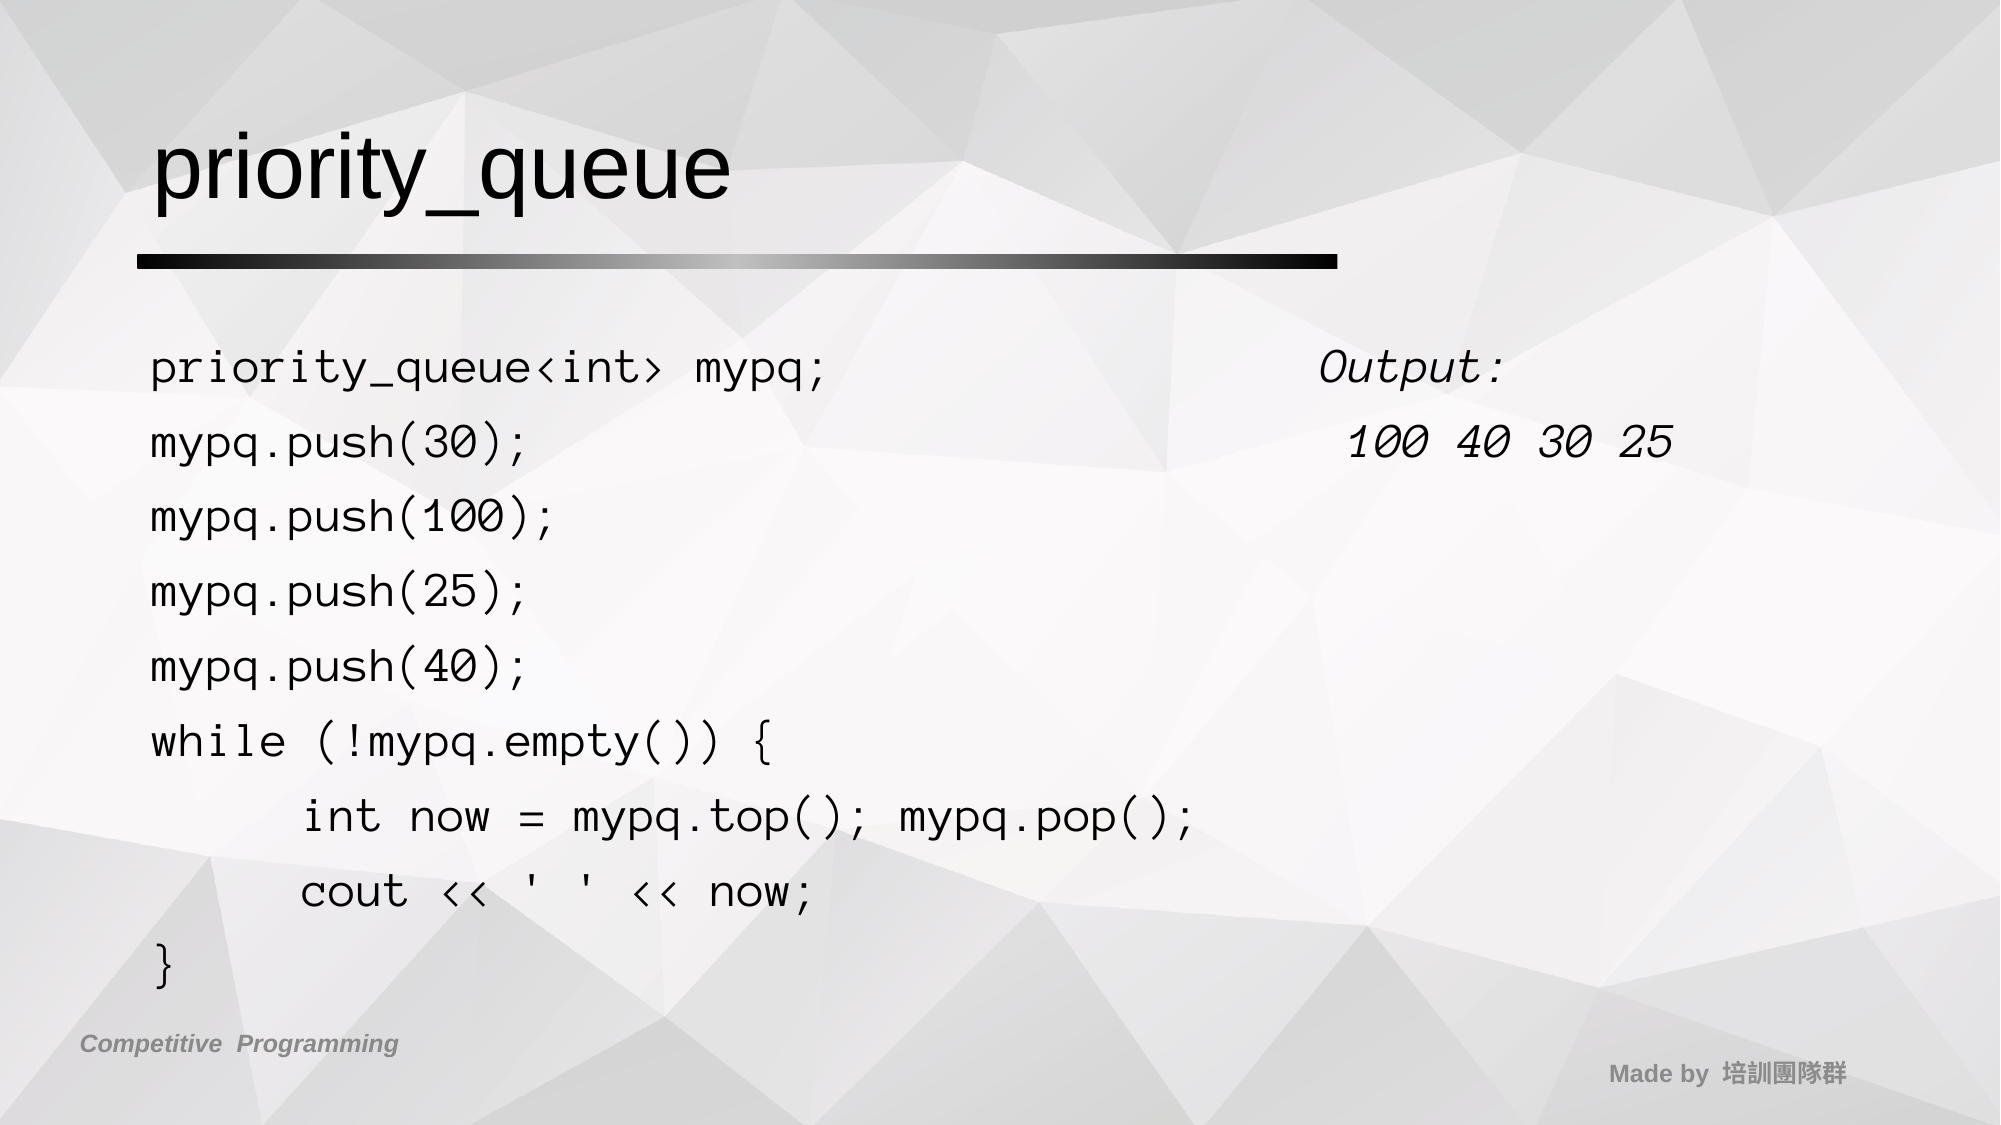

# priority_queue
priority_queue<int> mypq;
mypq.push(30);
mypq.push(100);
mypq.push(25);
mypq.push(40);
while (!mypq.empty()) {
	int now = mypq.top(); mypq.pop();
	cout << ' ' << now;
}
Output:
 100 40 30 25